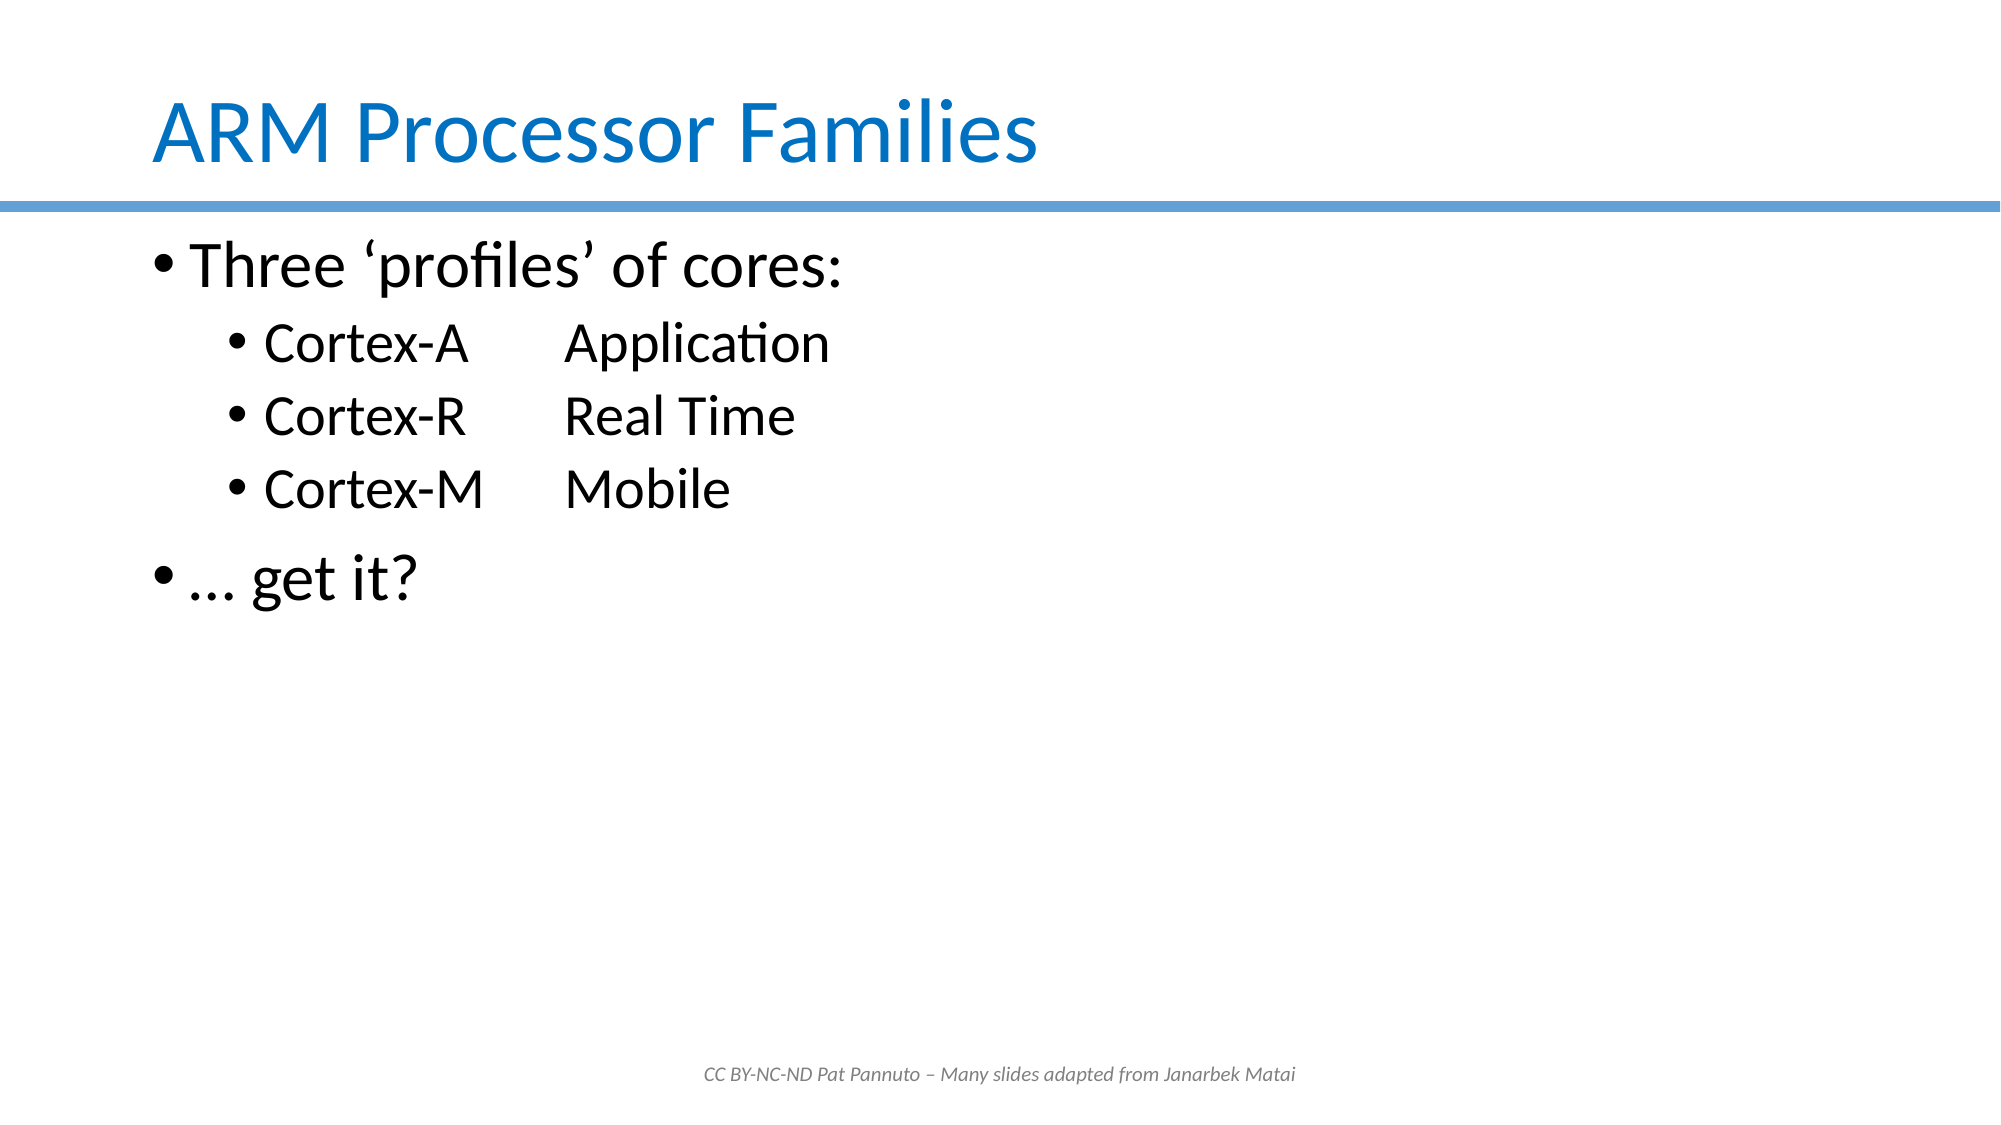

# ARM Processor Families
Three ‘profiles’ of cores:
Cortex-A	Application
Cortex-R	Real Time
Cortex-M	Mobile
… get it?
CC BY-NC-ND Pat Pannuto – Many slides adapted from Janarbek Matai